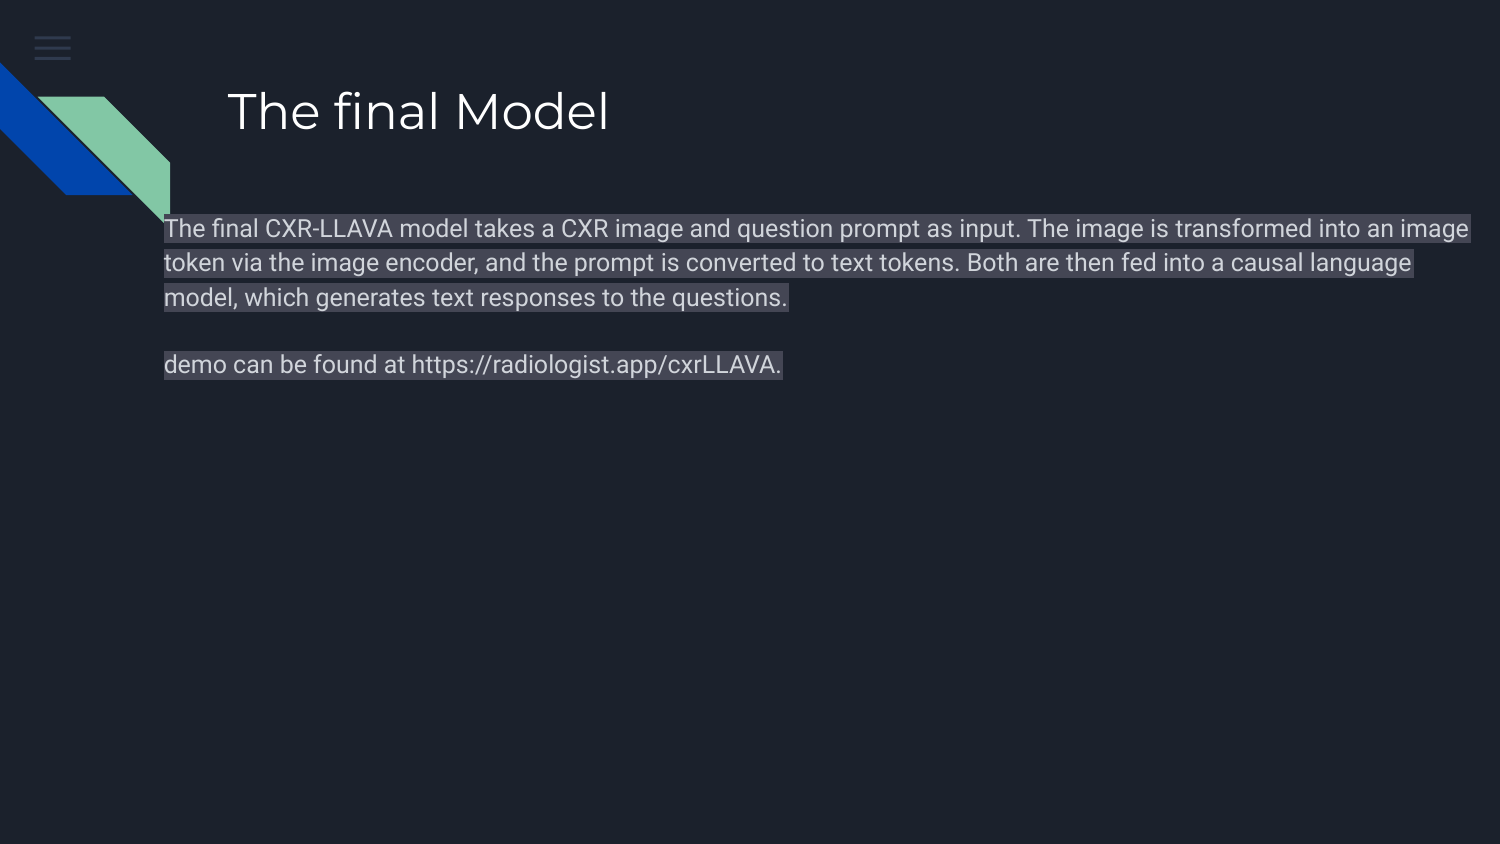

# The final Model
The final CXR-LLAVA model takes a CXR image and question prompt as input. The image is transformed into an image token via the image encoder, and the prompt is converted to text tokens. Both are then fed into a causal language model, which generates text responses to the questions.
demo can be found at https://radiologist.app/cxrLLAVA.